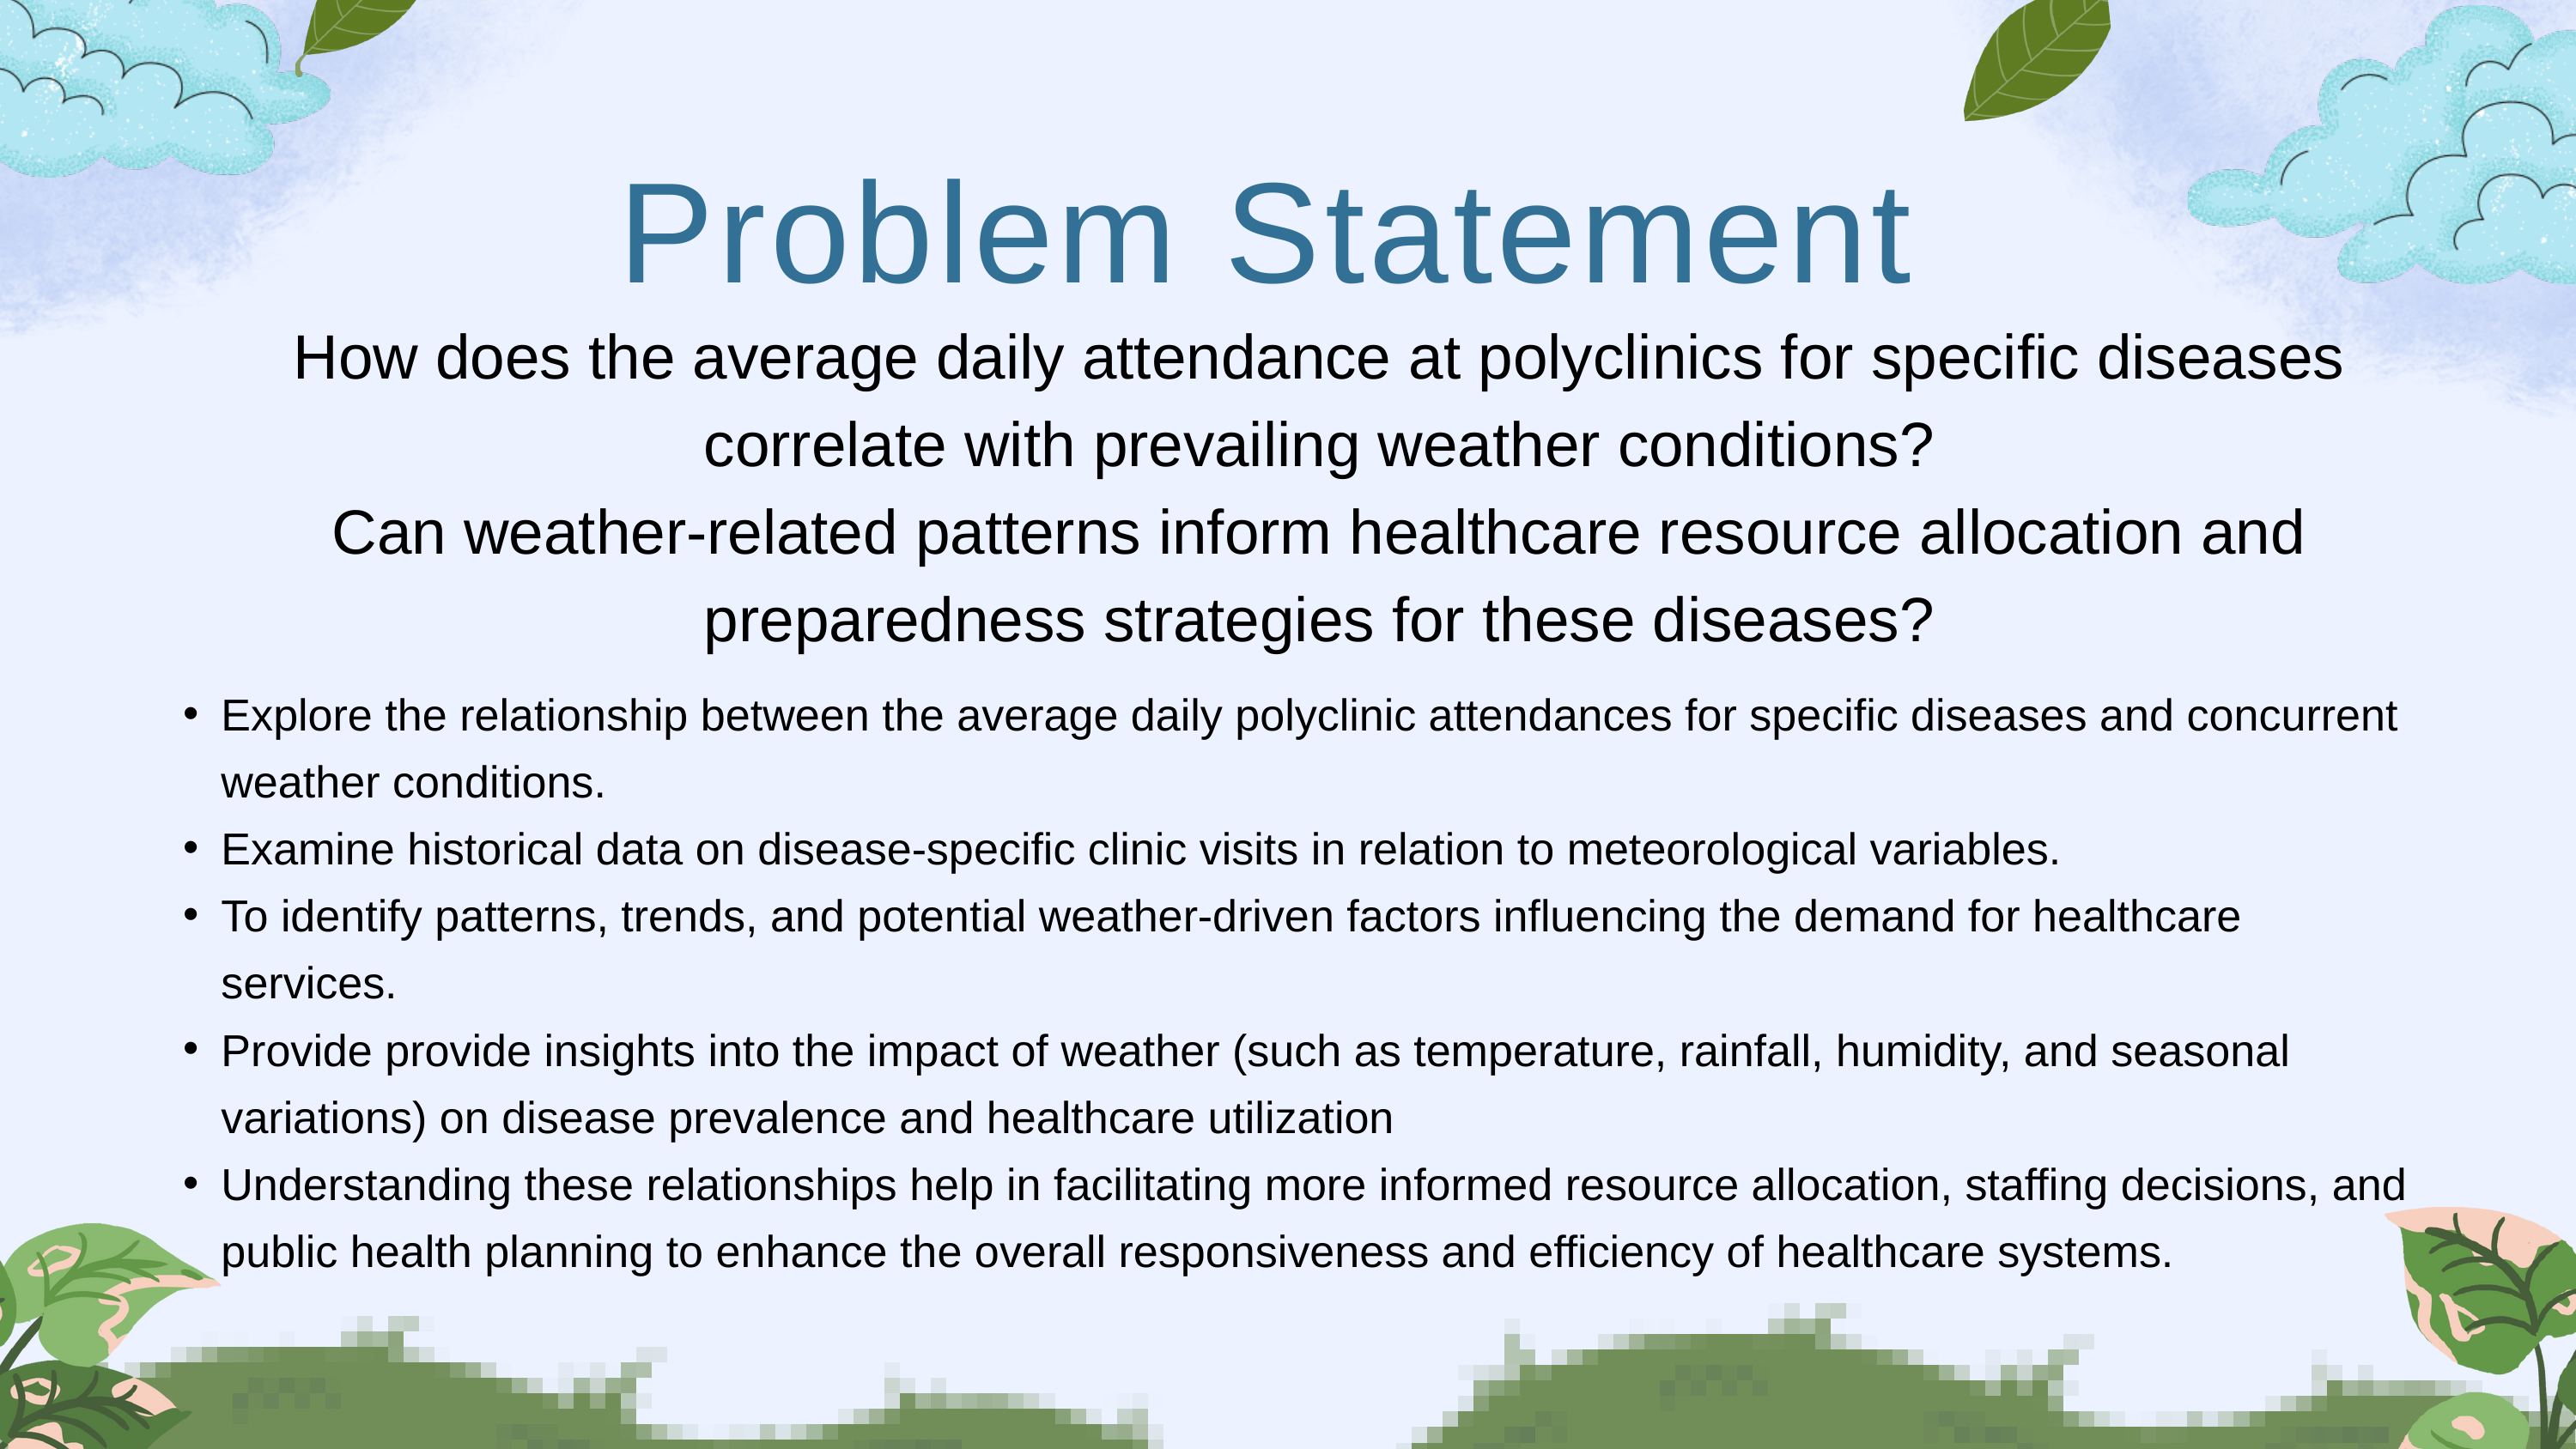

Problem Statement
How does the average daily attendance at polyclinics for specific diseases correlate with prevailing weather conditions?
Can weather-related patterns inform healthcare resource allocation and preparedness strategies for these diseases?
Explore the relationship between the average daily polyclinic attendances for specific diseases and concurrent weather conditions.
Examine historical data on disease-specific clinic visits in relation to meteorological variables.
To identify patterns, trends, and potential weather-driven factors influencing the demand for healthcare services.
Provide provide insights into the impact of weather (such as temperature, rainfall, humidity, and seasonal variations) on disease prevalence and healthcare utilization
Understanding these relationships help in facilitating more informed resource allocation, staffing decisions, and public health planning to enhance the overall responsiveness and efficiency of healthcare systems.